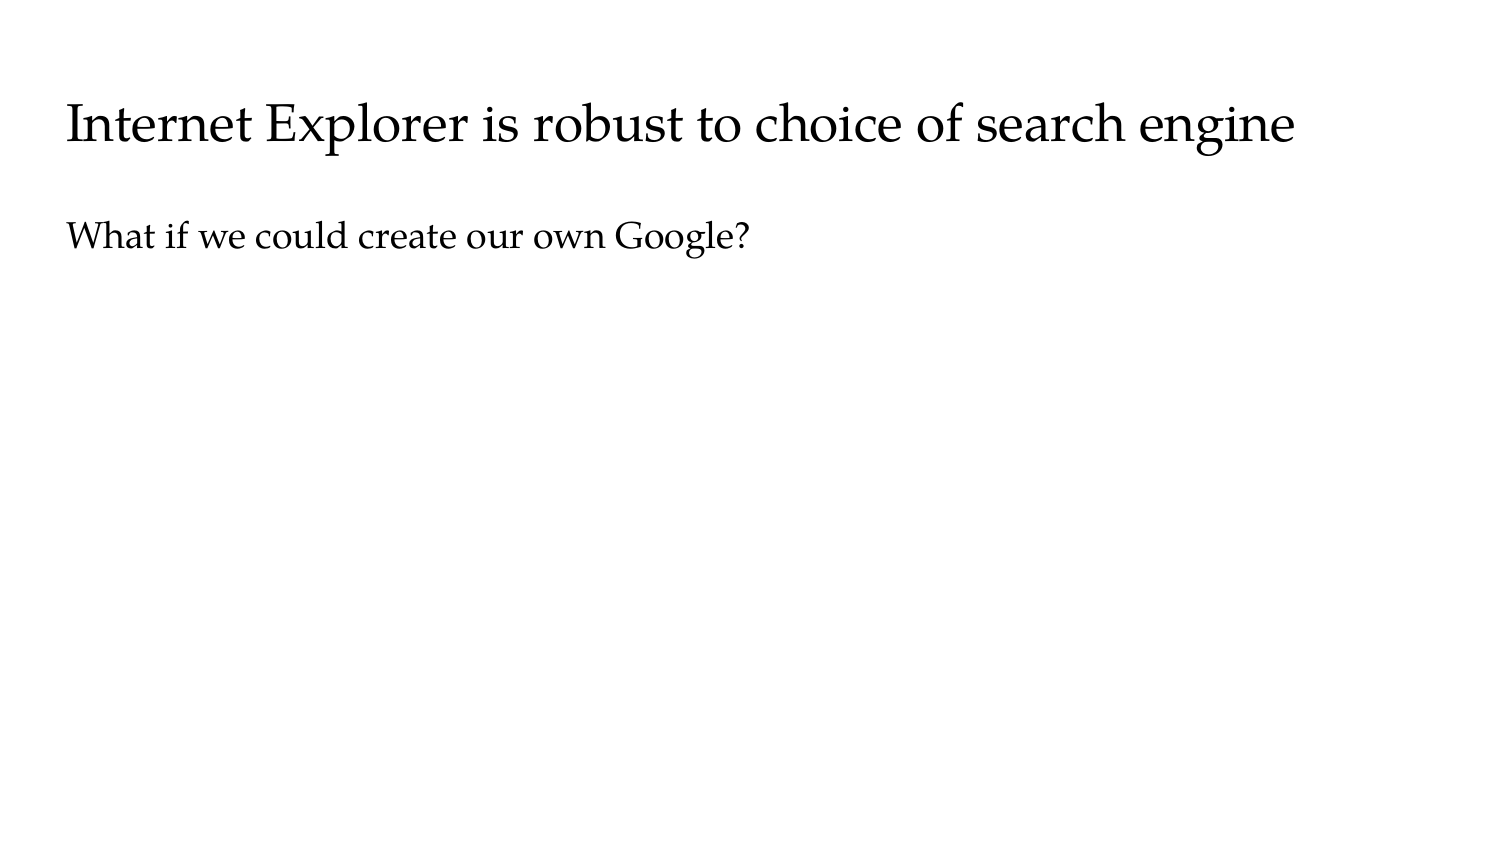

# Internet Explorer is robust to choice of search engine
What if we could create our own Google?